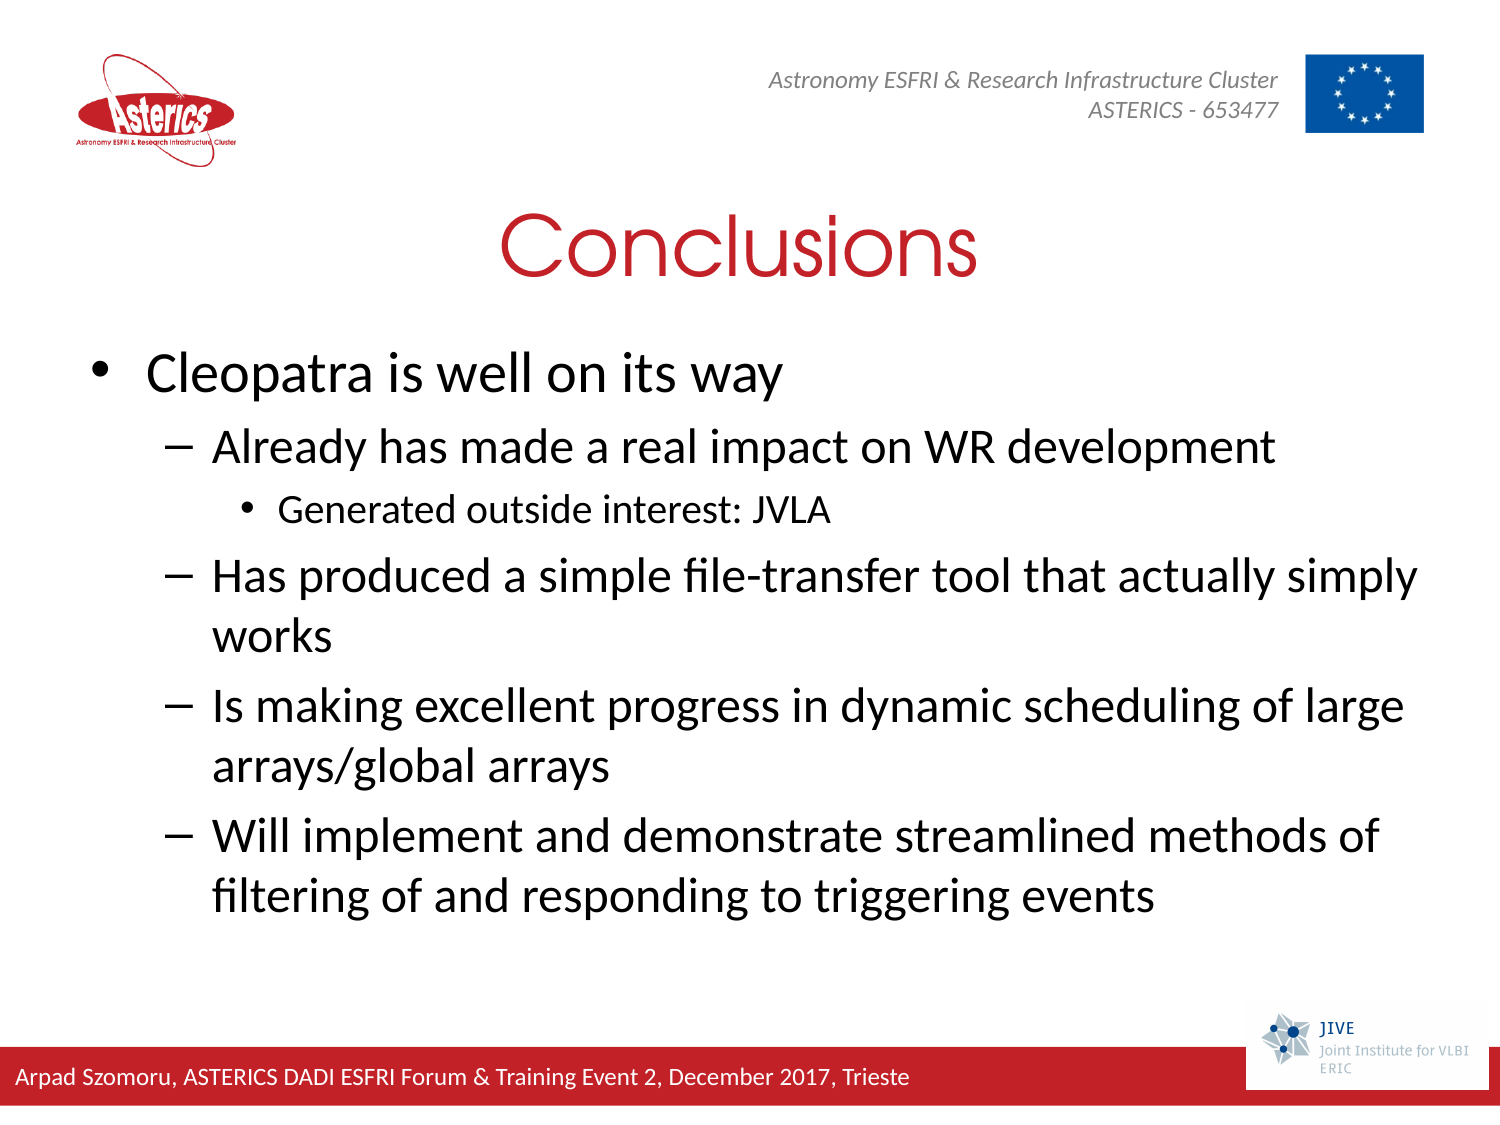

# Conclusions
Cleopatra is well on its way
Already has made a real impact on WR development
Generated outside interest: JVLA
Has produced a simple file-transfer tool that actually simply works
Is making excellent progress in dynamic scheduling of large arrays/global arrays
Will implement and demonstrate streamlined methods of filtering of and responding to triggering events

Arpad Szomoru, ASTERICS DADI ESFRI Forum & Training Event 2, December 2017, Trieste